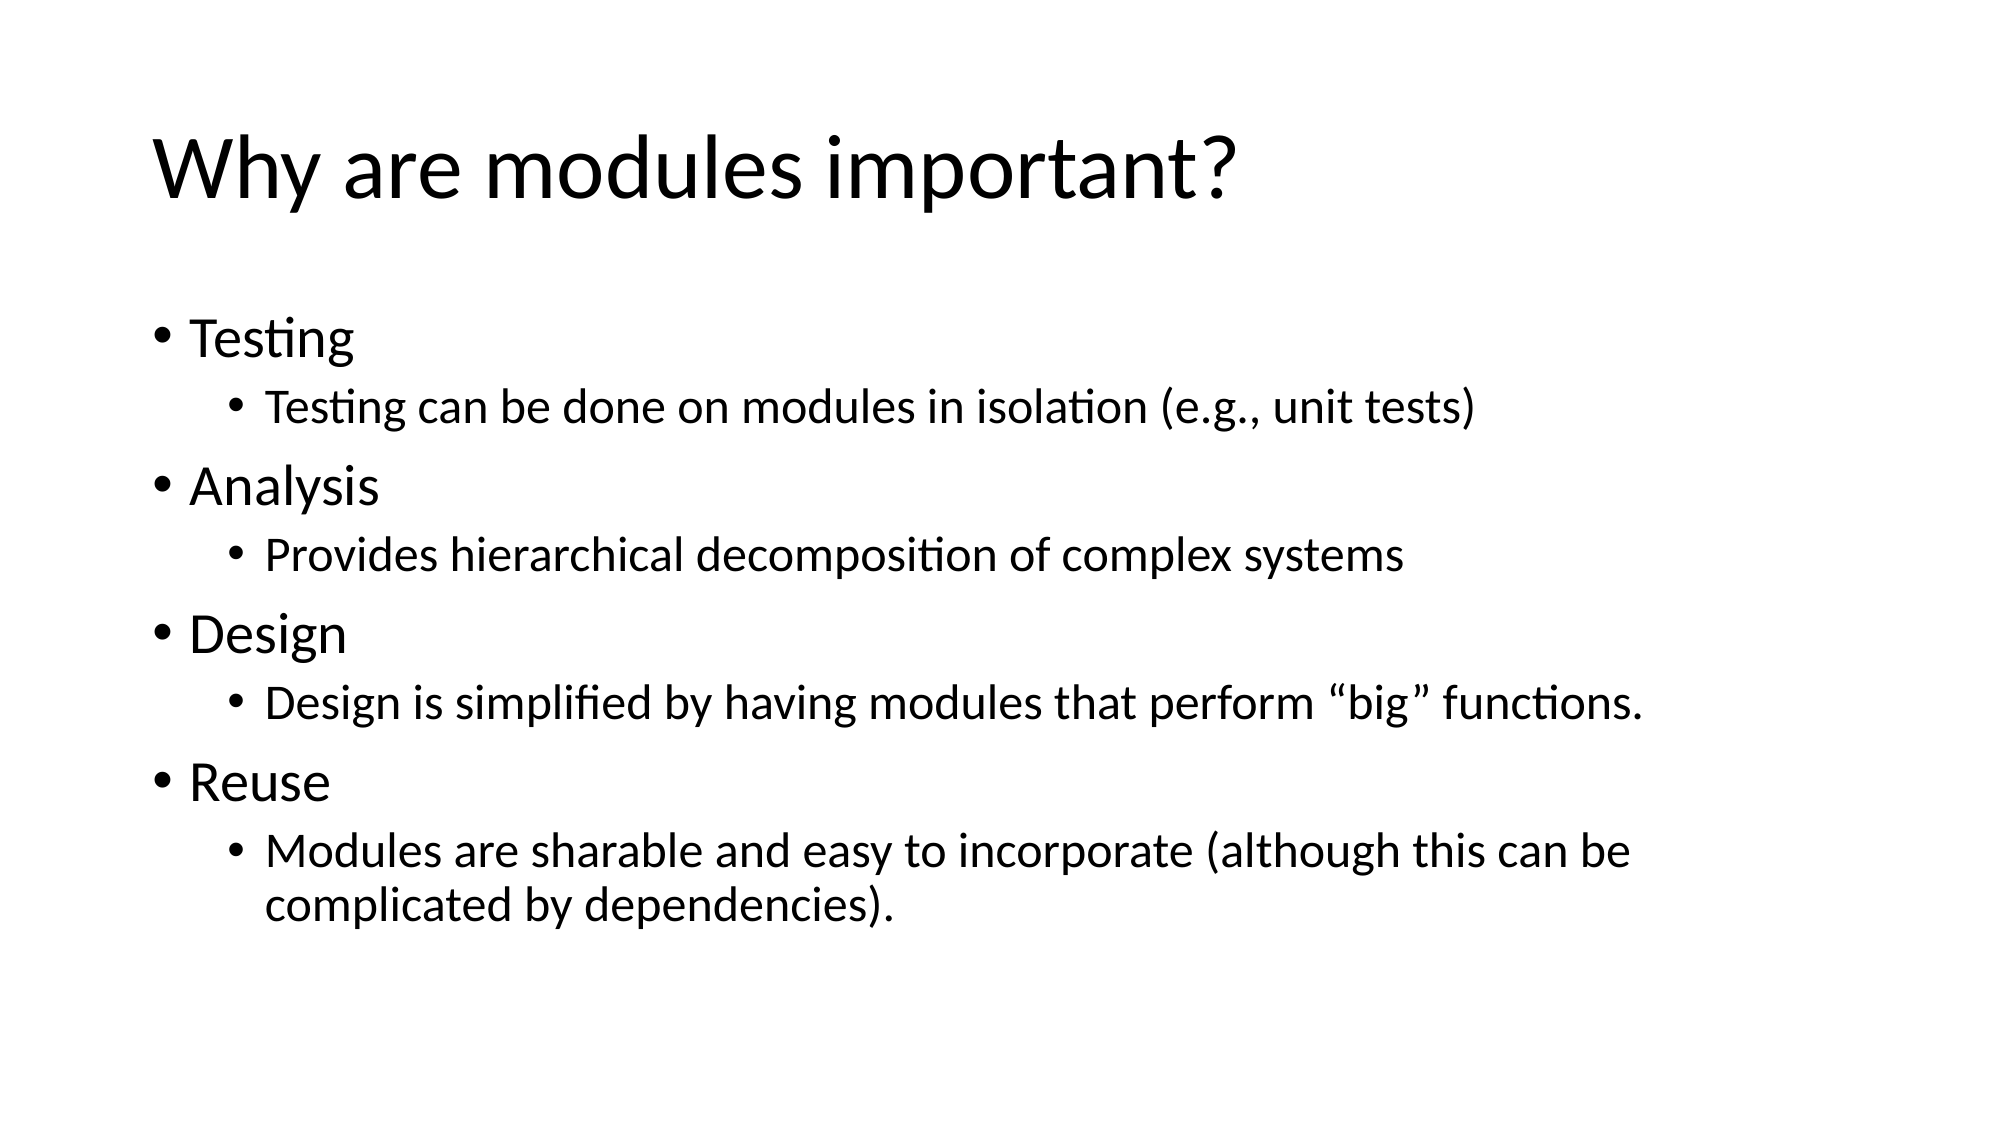

# Why are modules important?
Testing
Testing can be done on modules in isolation (e.g., unit tests)
Analysis
Provides hierarchical decomposition of complex systems
Design
Design is simplified by having modules that perform “big” functions.
Reuse
Modules are sharable and easy to incorporate (although this can be complicated by dependencies).